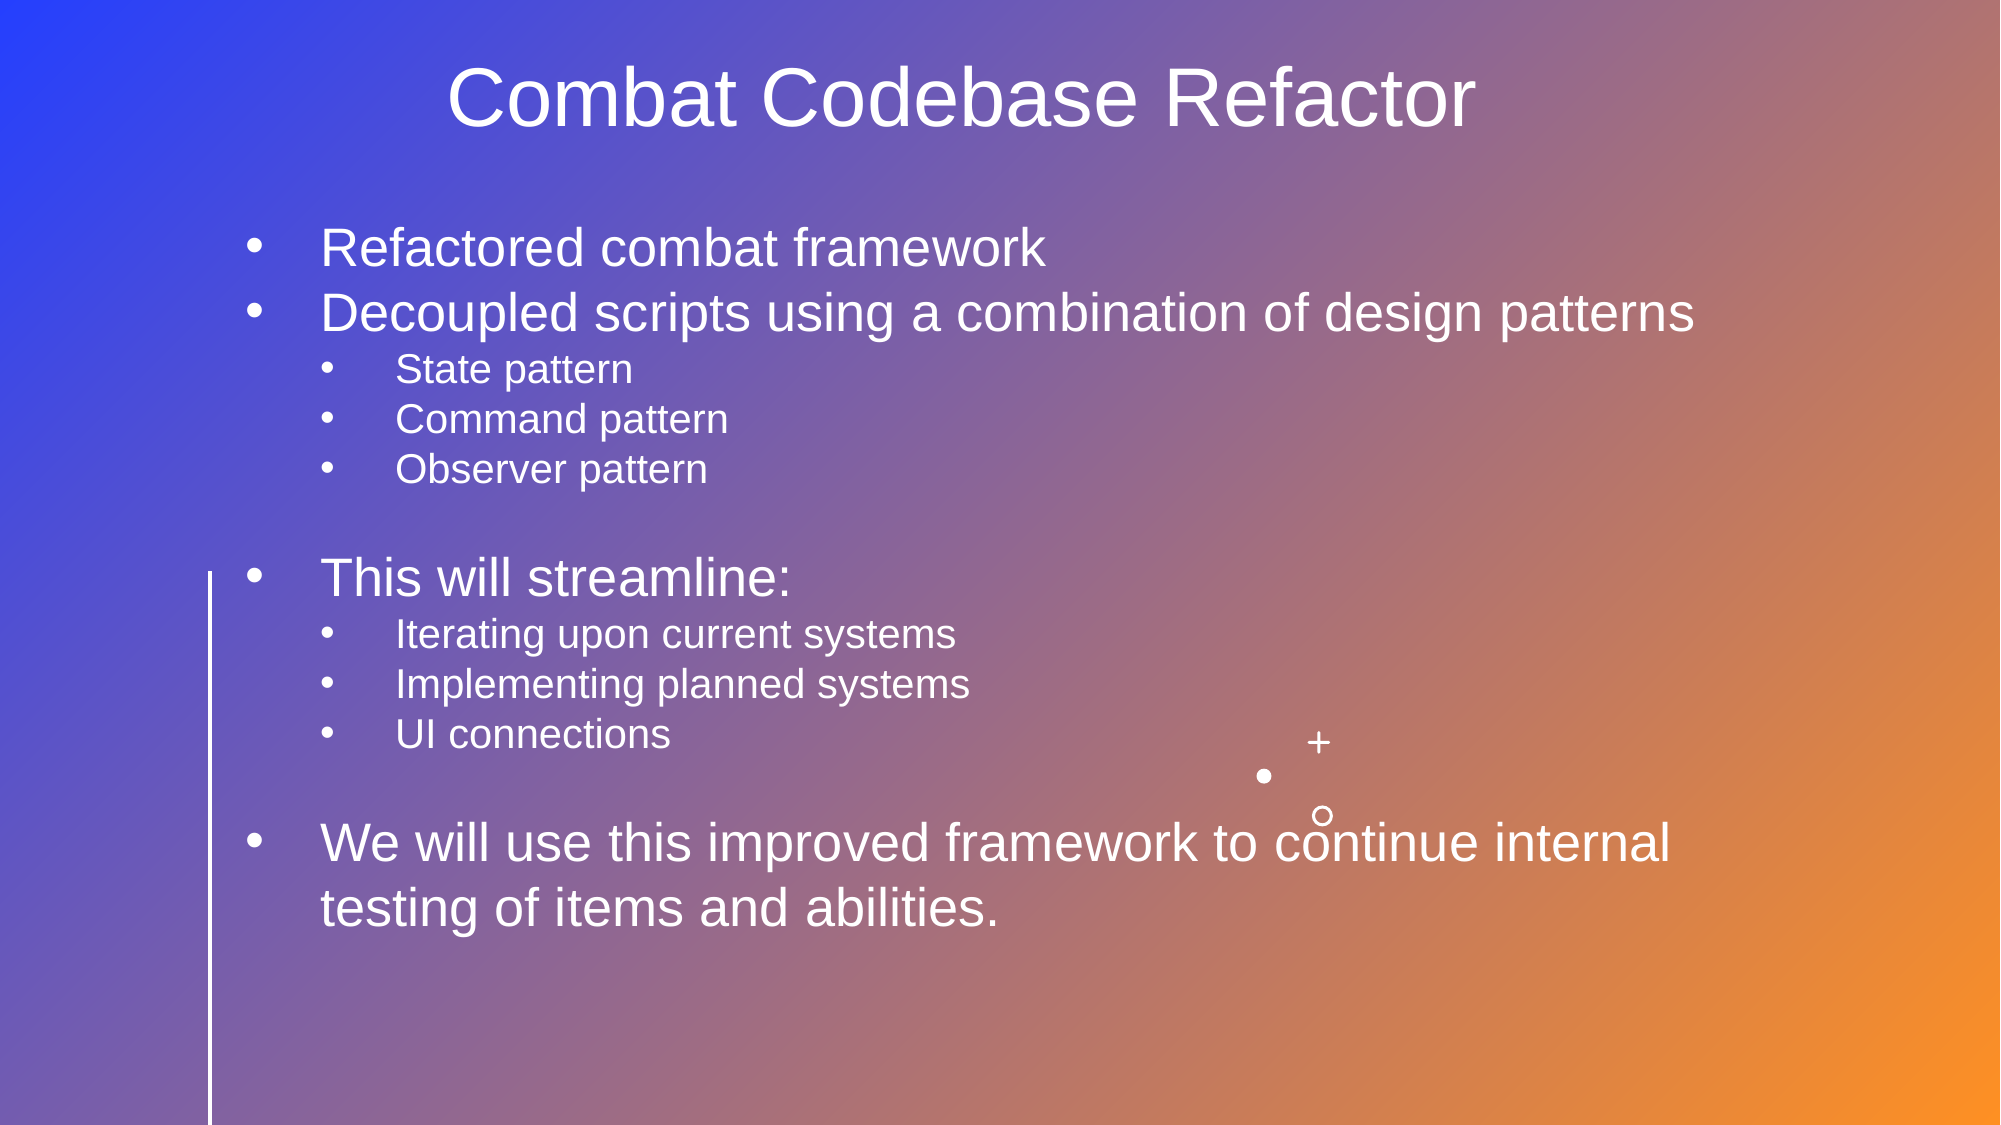

Combat Codebase Refactor
Refactored combat framework
Decoupled scripts using a combination of design patterns
State pattern
Command pattern
Observer pattern

This will streamline:
Iterating upon current systems
Implementing planned systems
UI connections

We will use this improved framework to continue internal testing of items and abilities.